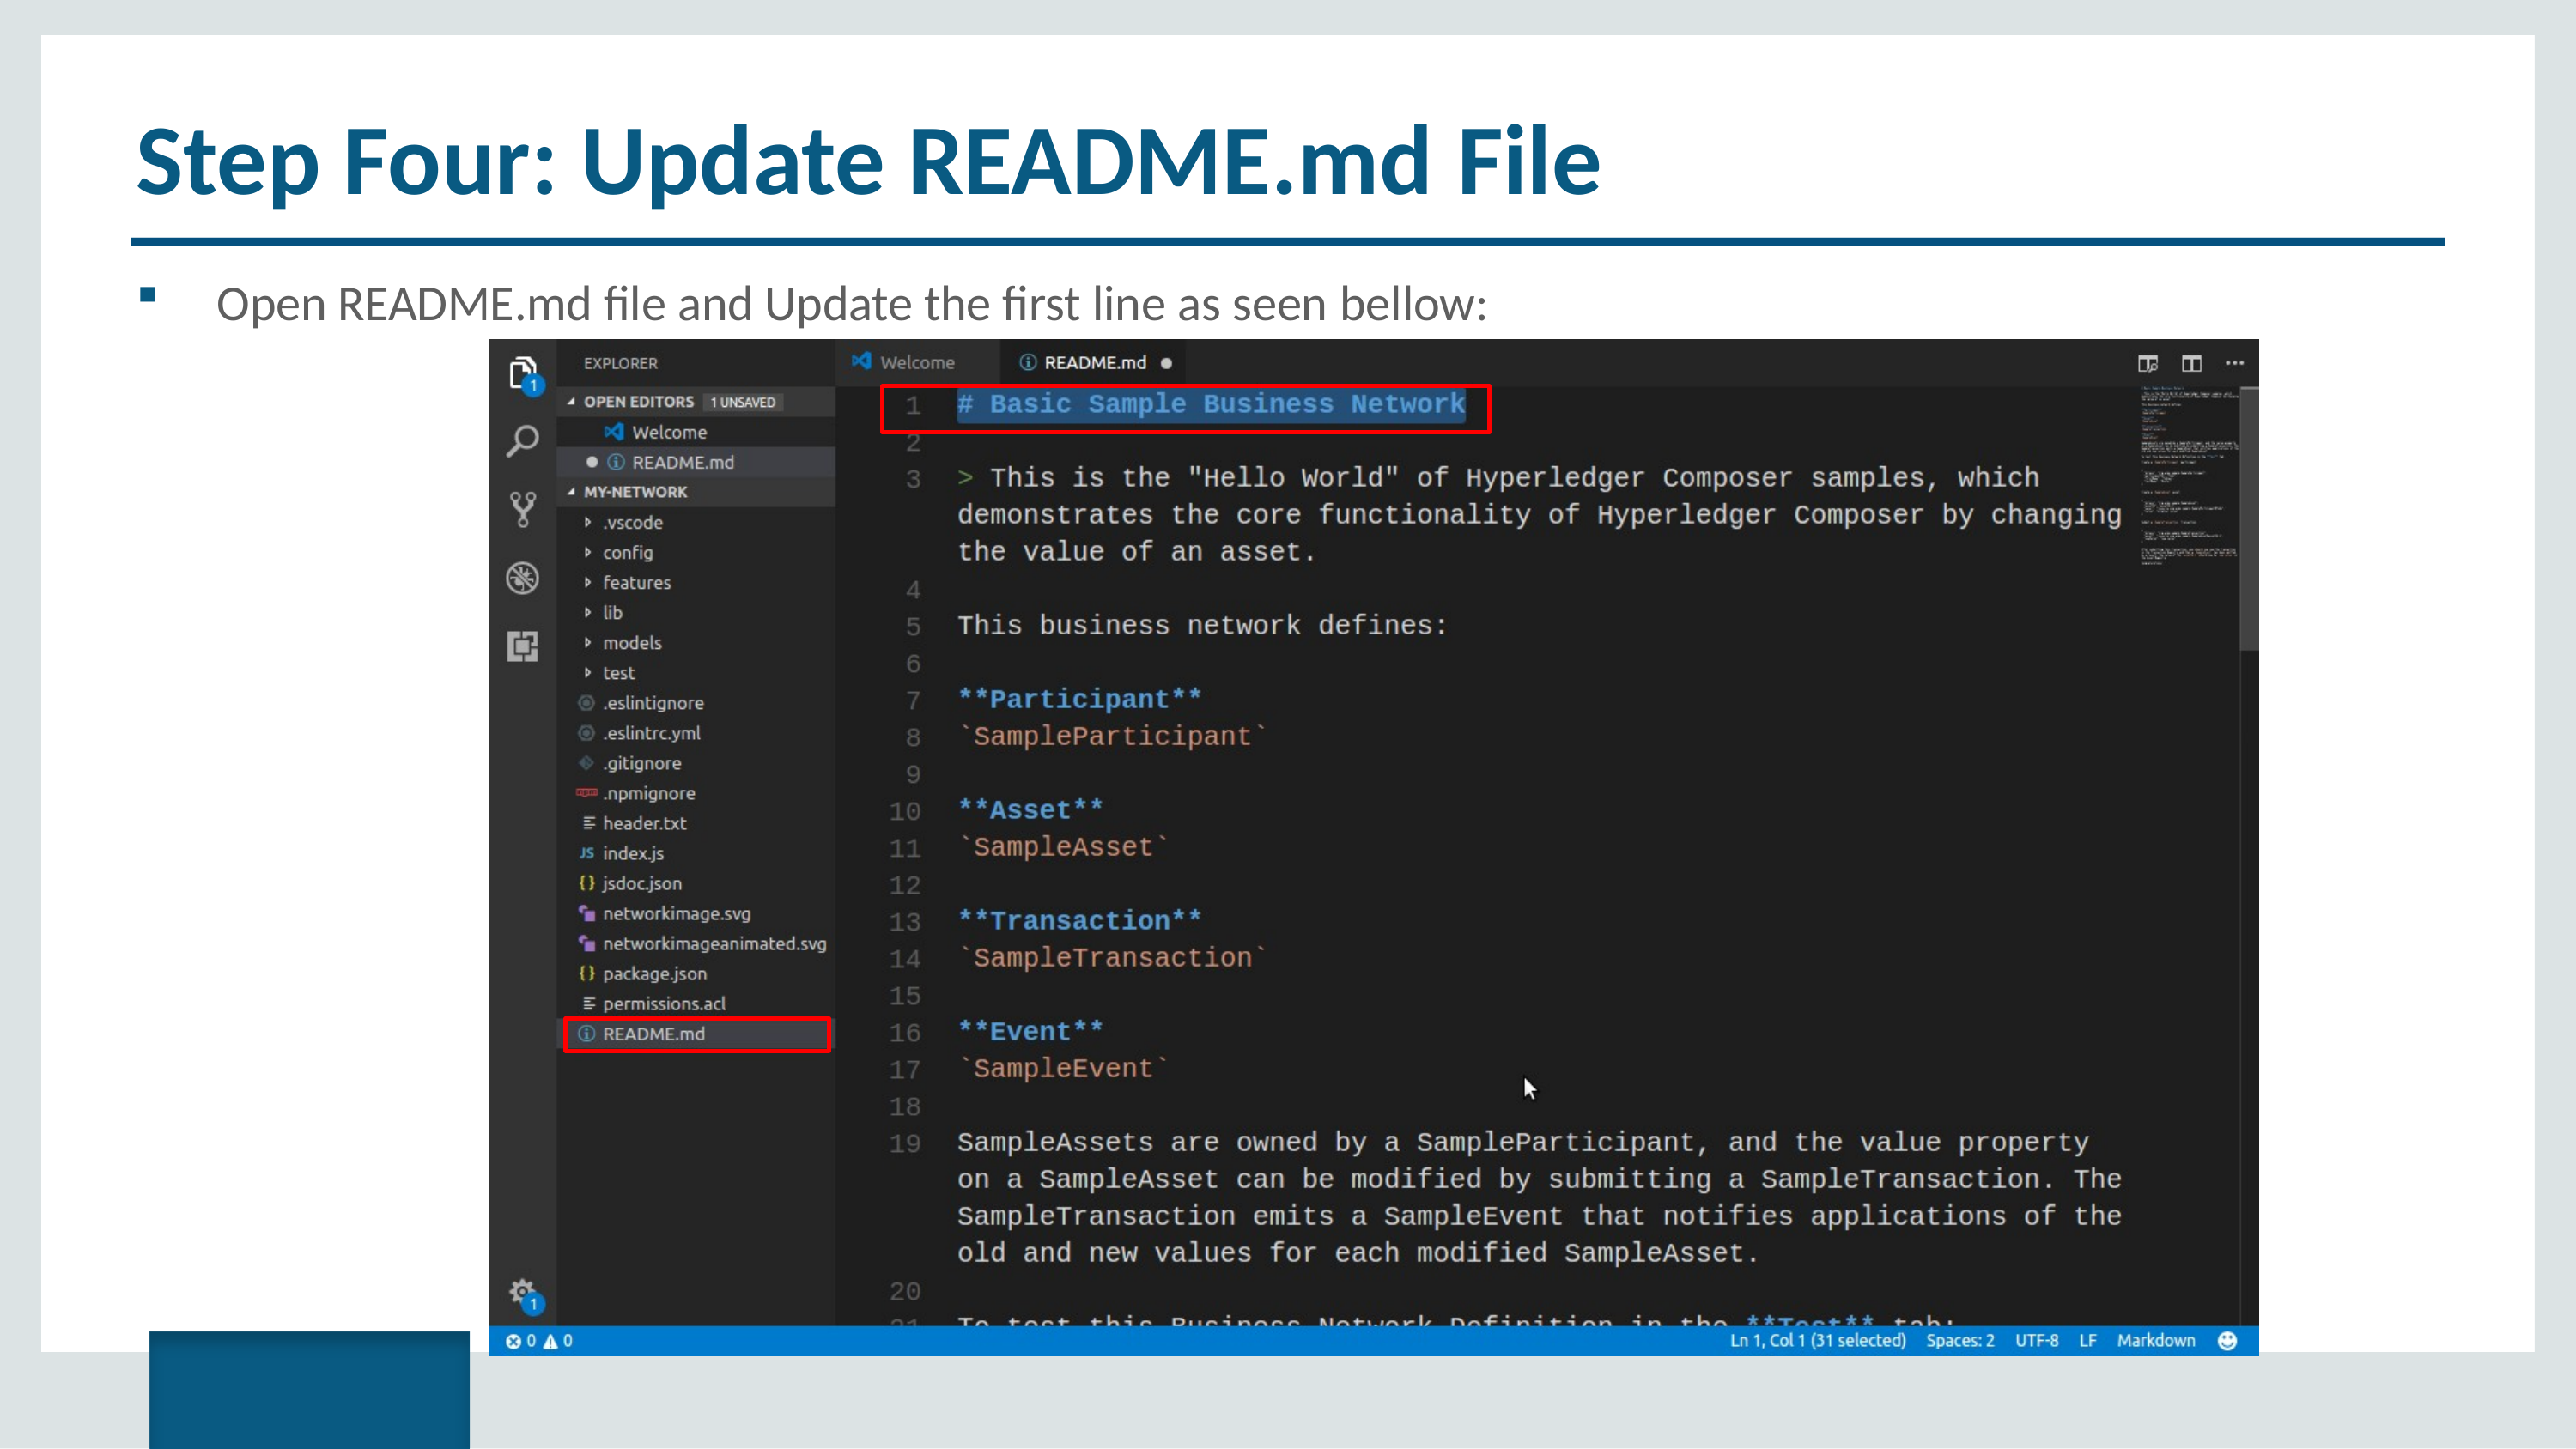

# Step Four: Update README.md File

Open README.md file and Update the first line as seen bellow:

Copyright © 2017, edureka and/or its affiliates. All rights reserved.